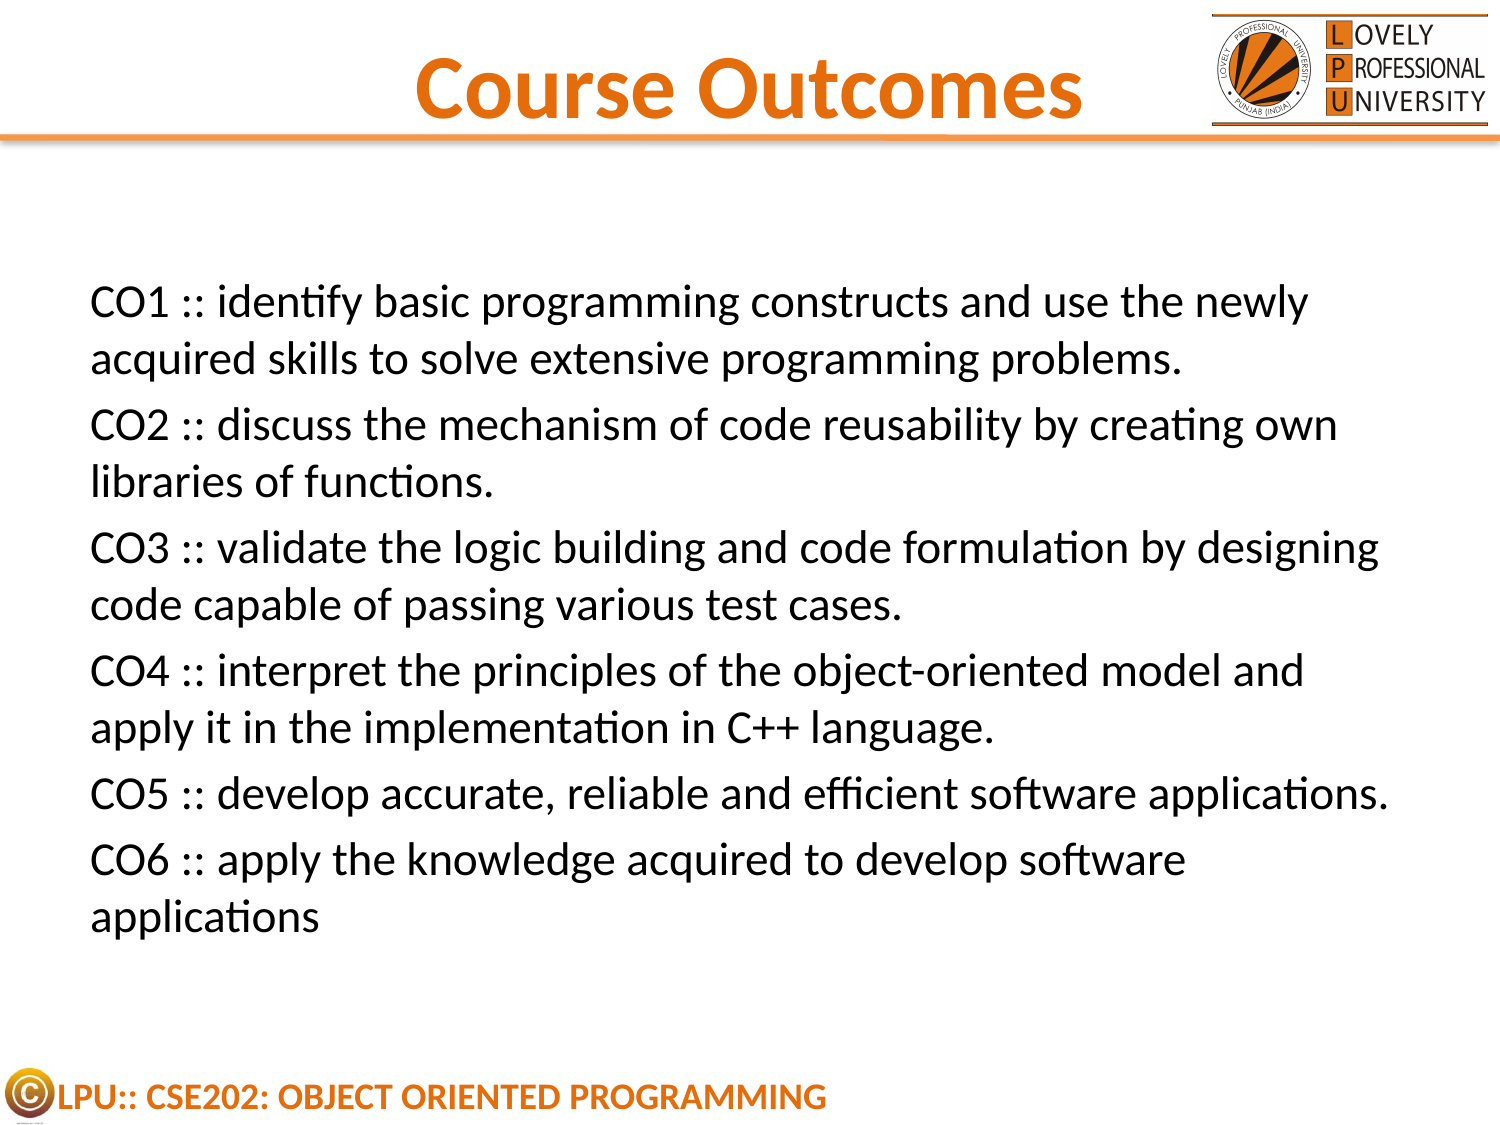

# Course Outcomes
CO1 :: identify basic programming constructs and use the newly acquired skills to solve extensive programming problems.
CO2 :: discuss the mechanism of code reusability by creating own libraries of functions.
CO3 :: validate the logic building and code formulation by designing code capable of passing various test cases.
CO4 :: interpret the principles of the object-oriented model and apply it in the implementation in C++ language.
CO5 :: develop accurate, reliable and efficient software applications.
CO6 :: apply the knowledge acquired to develop software applications